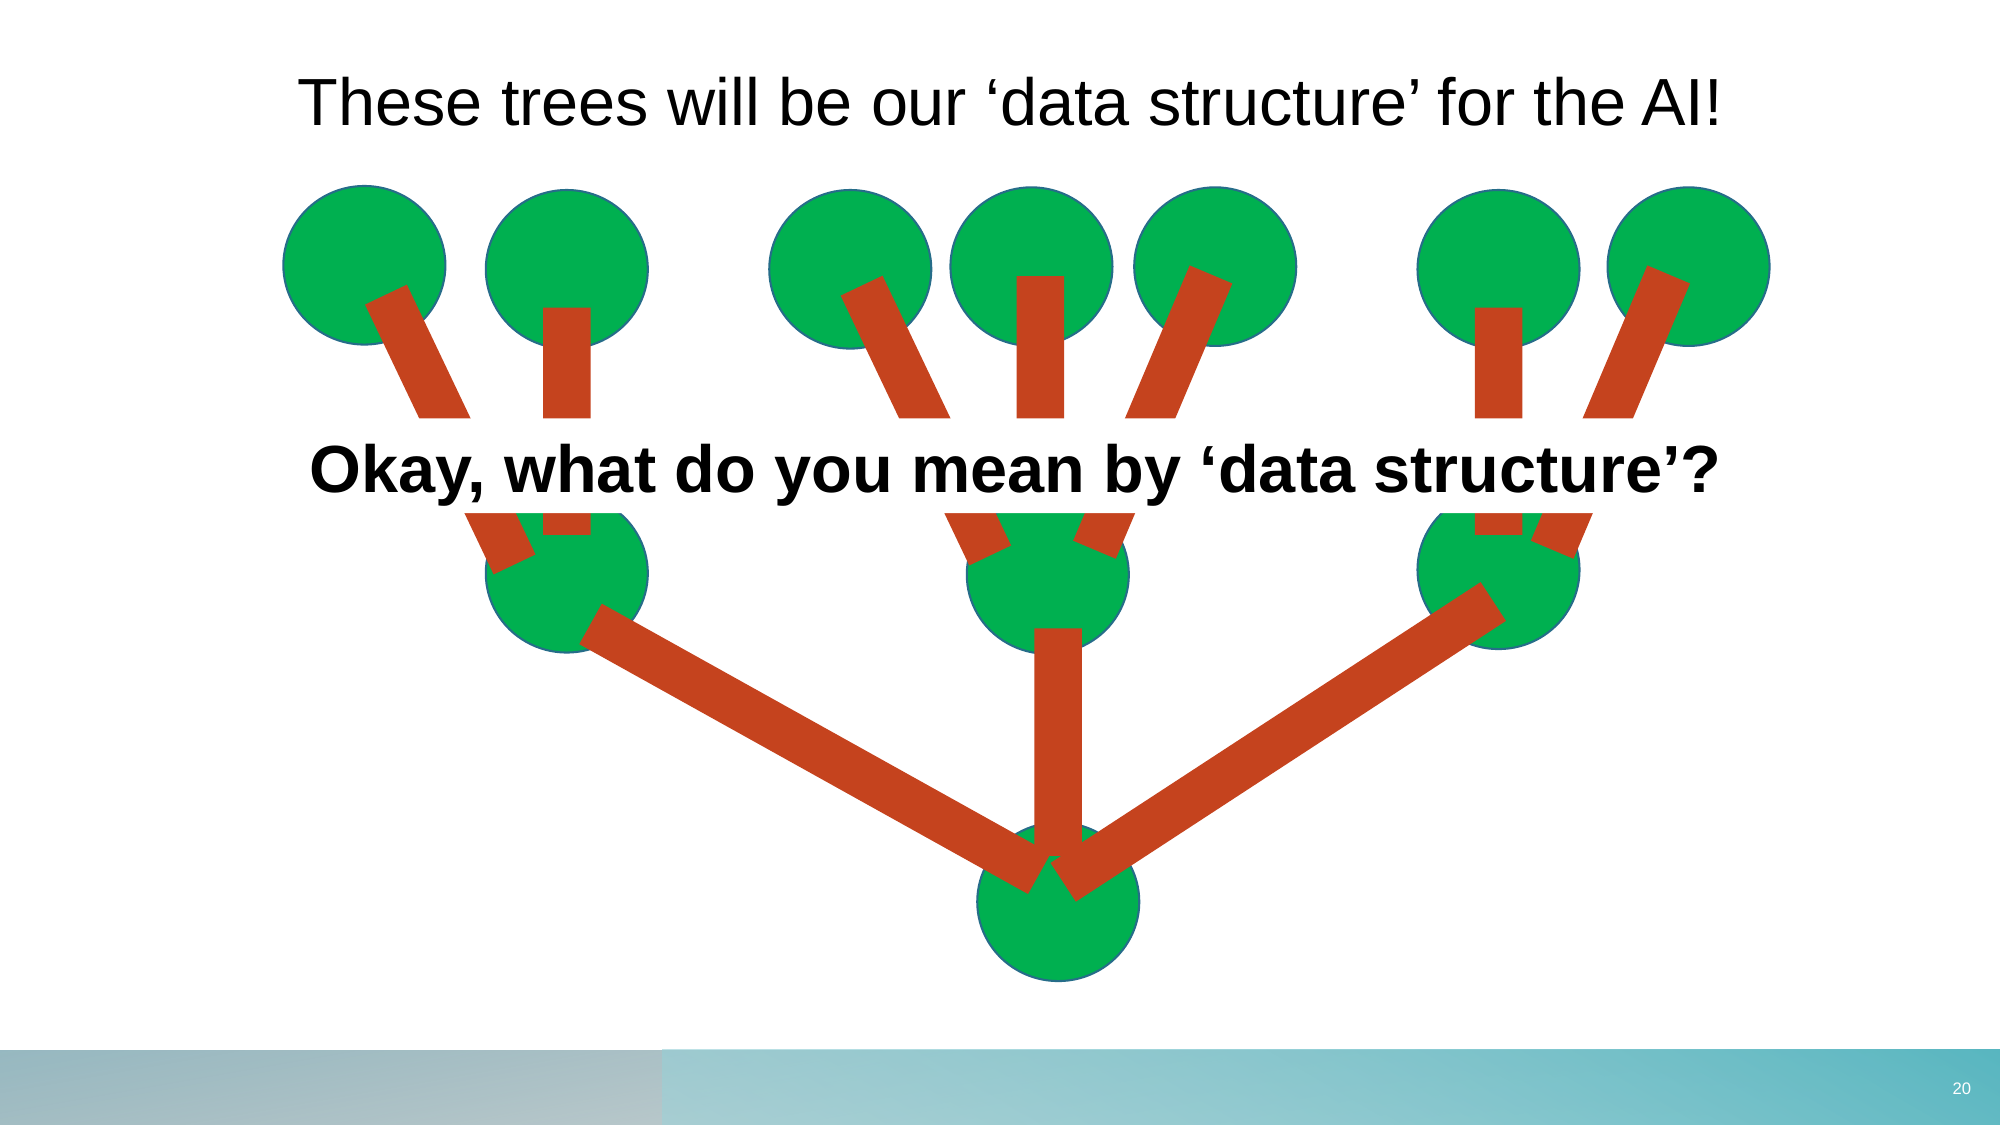

These trees will be our ‘data structure’ for the AI!

Okay, what do you mean by ‘data structure’?
20